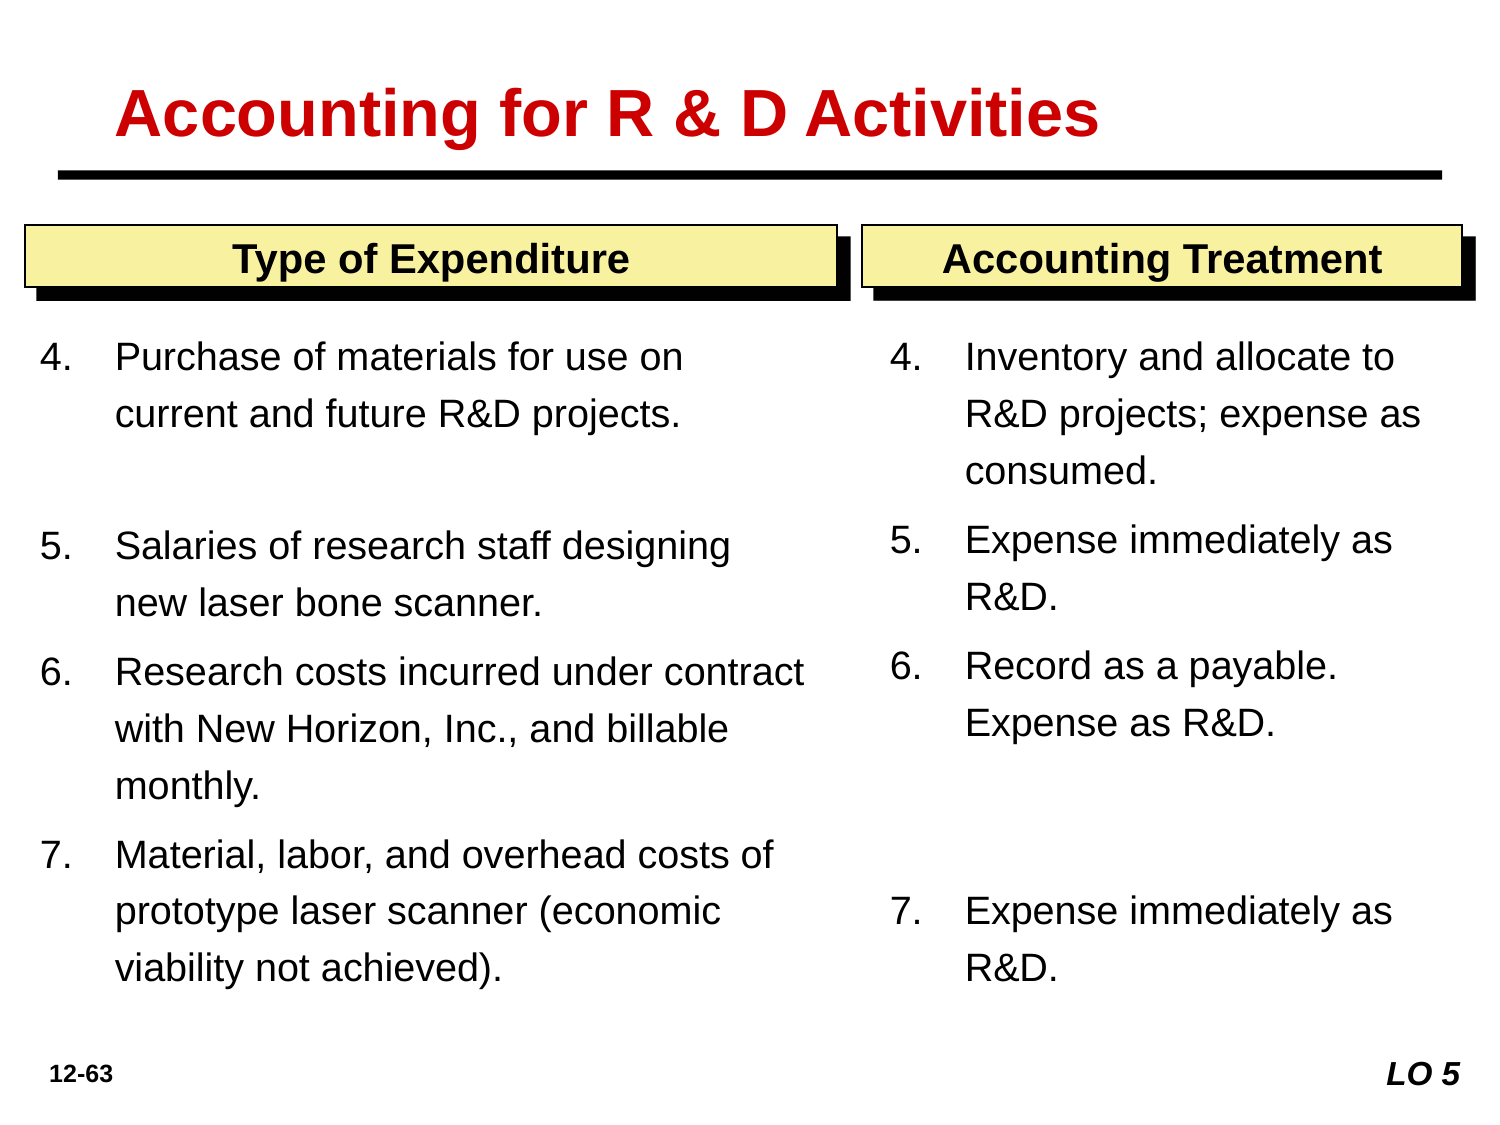

Accounting for R & D Activities

Type of Expenditure
Accounting Treatment
Purchase of materials for use on current and future R&D projects.
Salaries of research staff designing new laser bone scanner.
Research costs incurred under contract with New Horizon, Inc., and billable monthly.
Material, labor, and overhead costs of prototype laser scanner (economic viability not achieved).
Inventory and allocate to R&D projects; expense as consumed.
Expense immediately as R&D.
Record as a payable. Expense as R&D.
Expense immediately as R&D.
LO 5